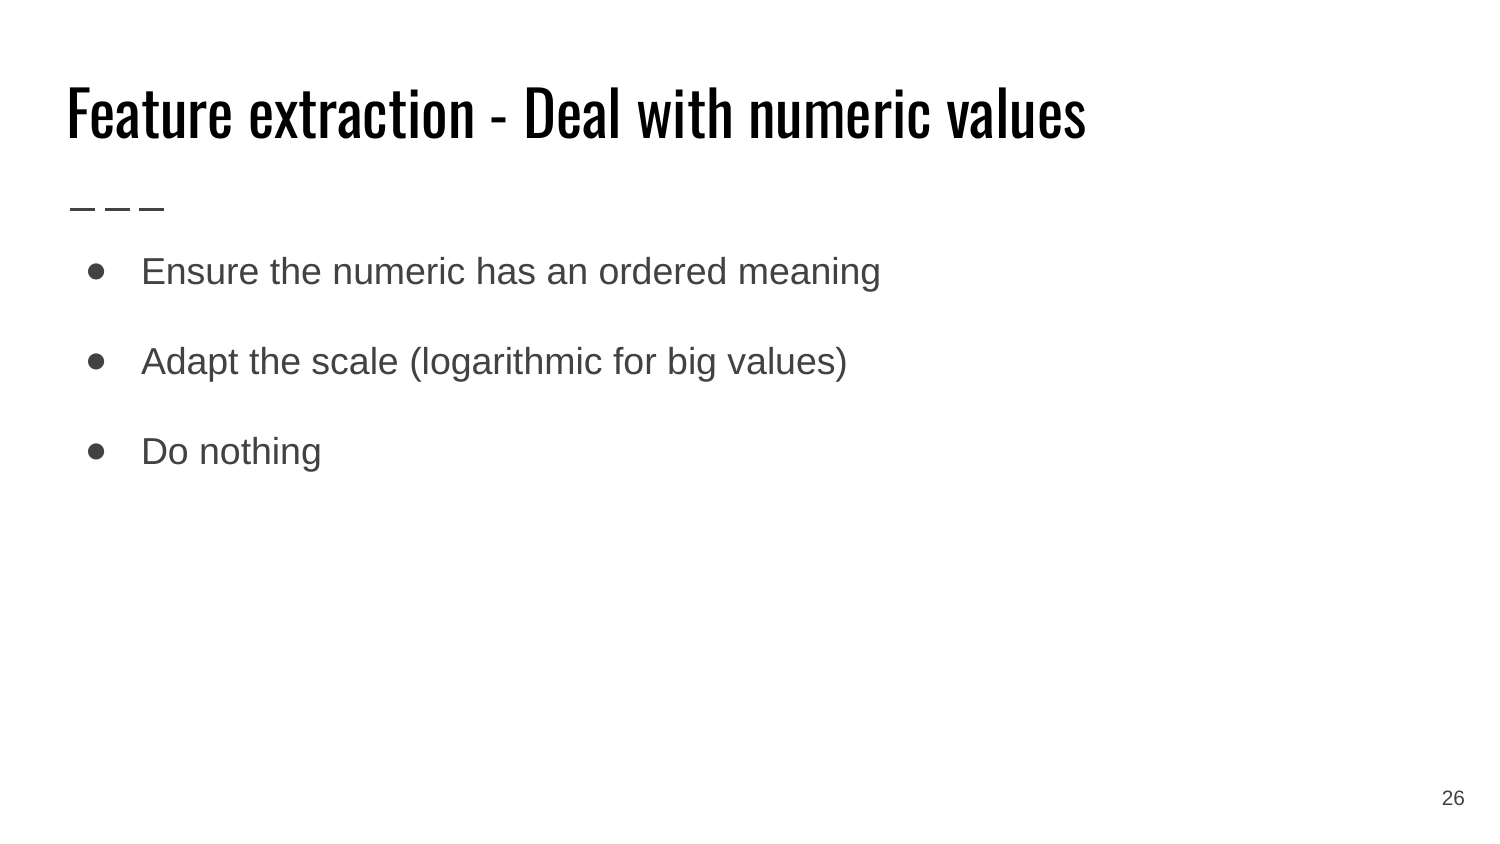

# Feature extraction - Deal with numeric values
Ensure the numeric has an ordered meaning

Adapt the scale (logarithmic for big values)

Do nothing

26